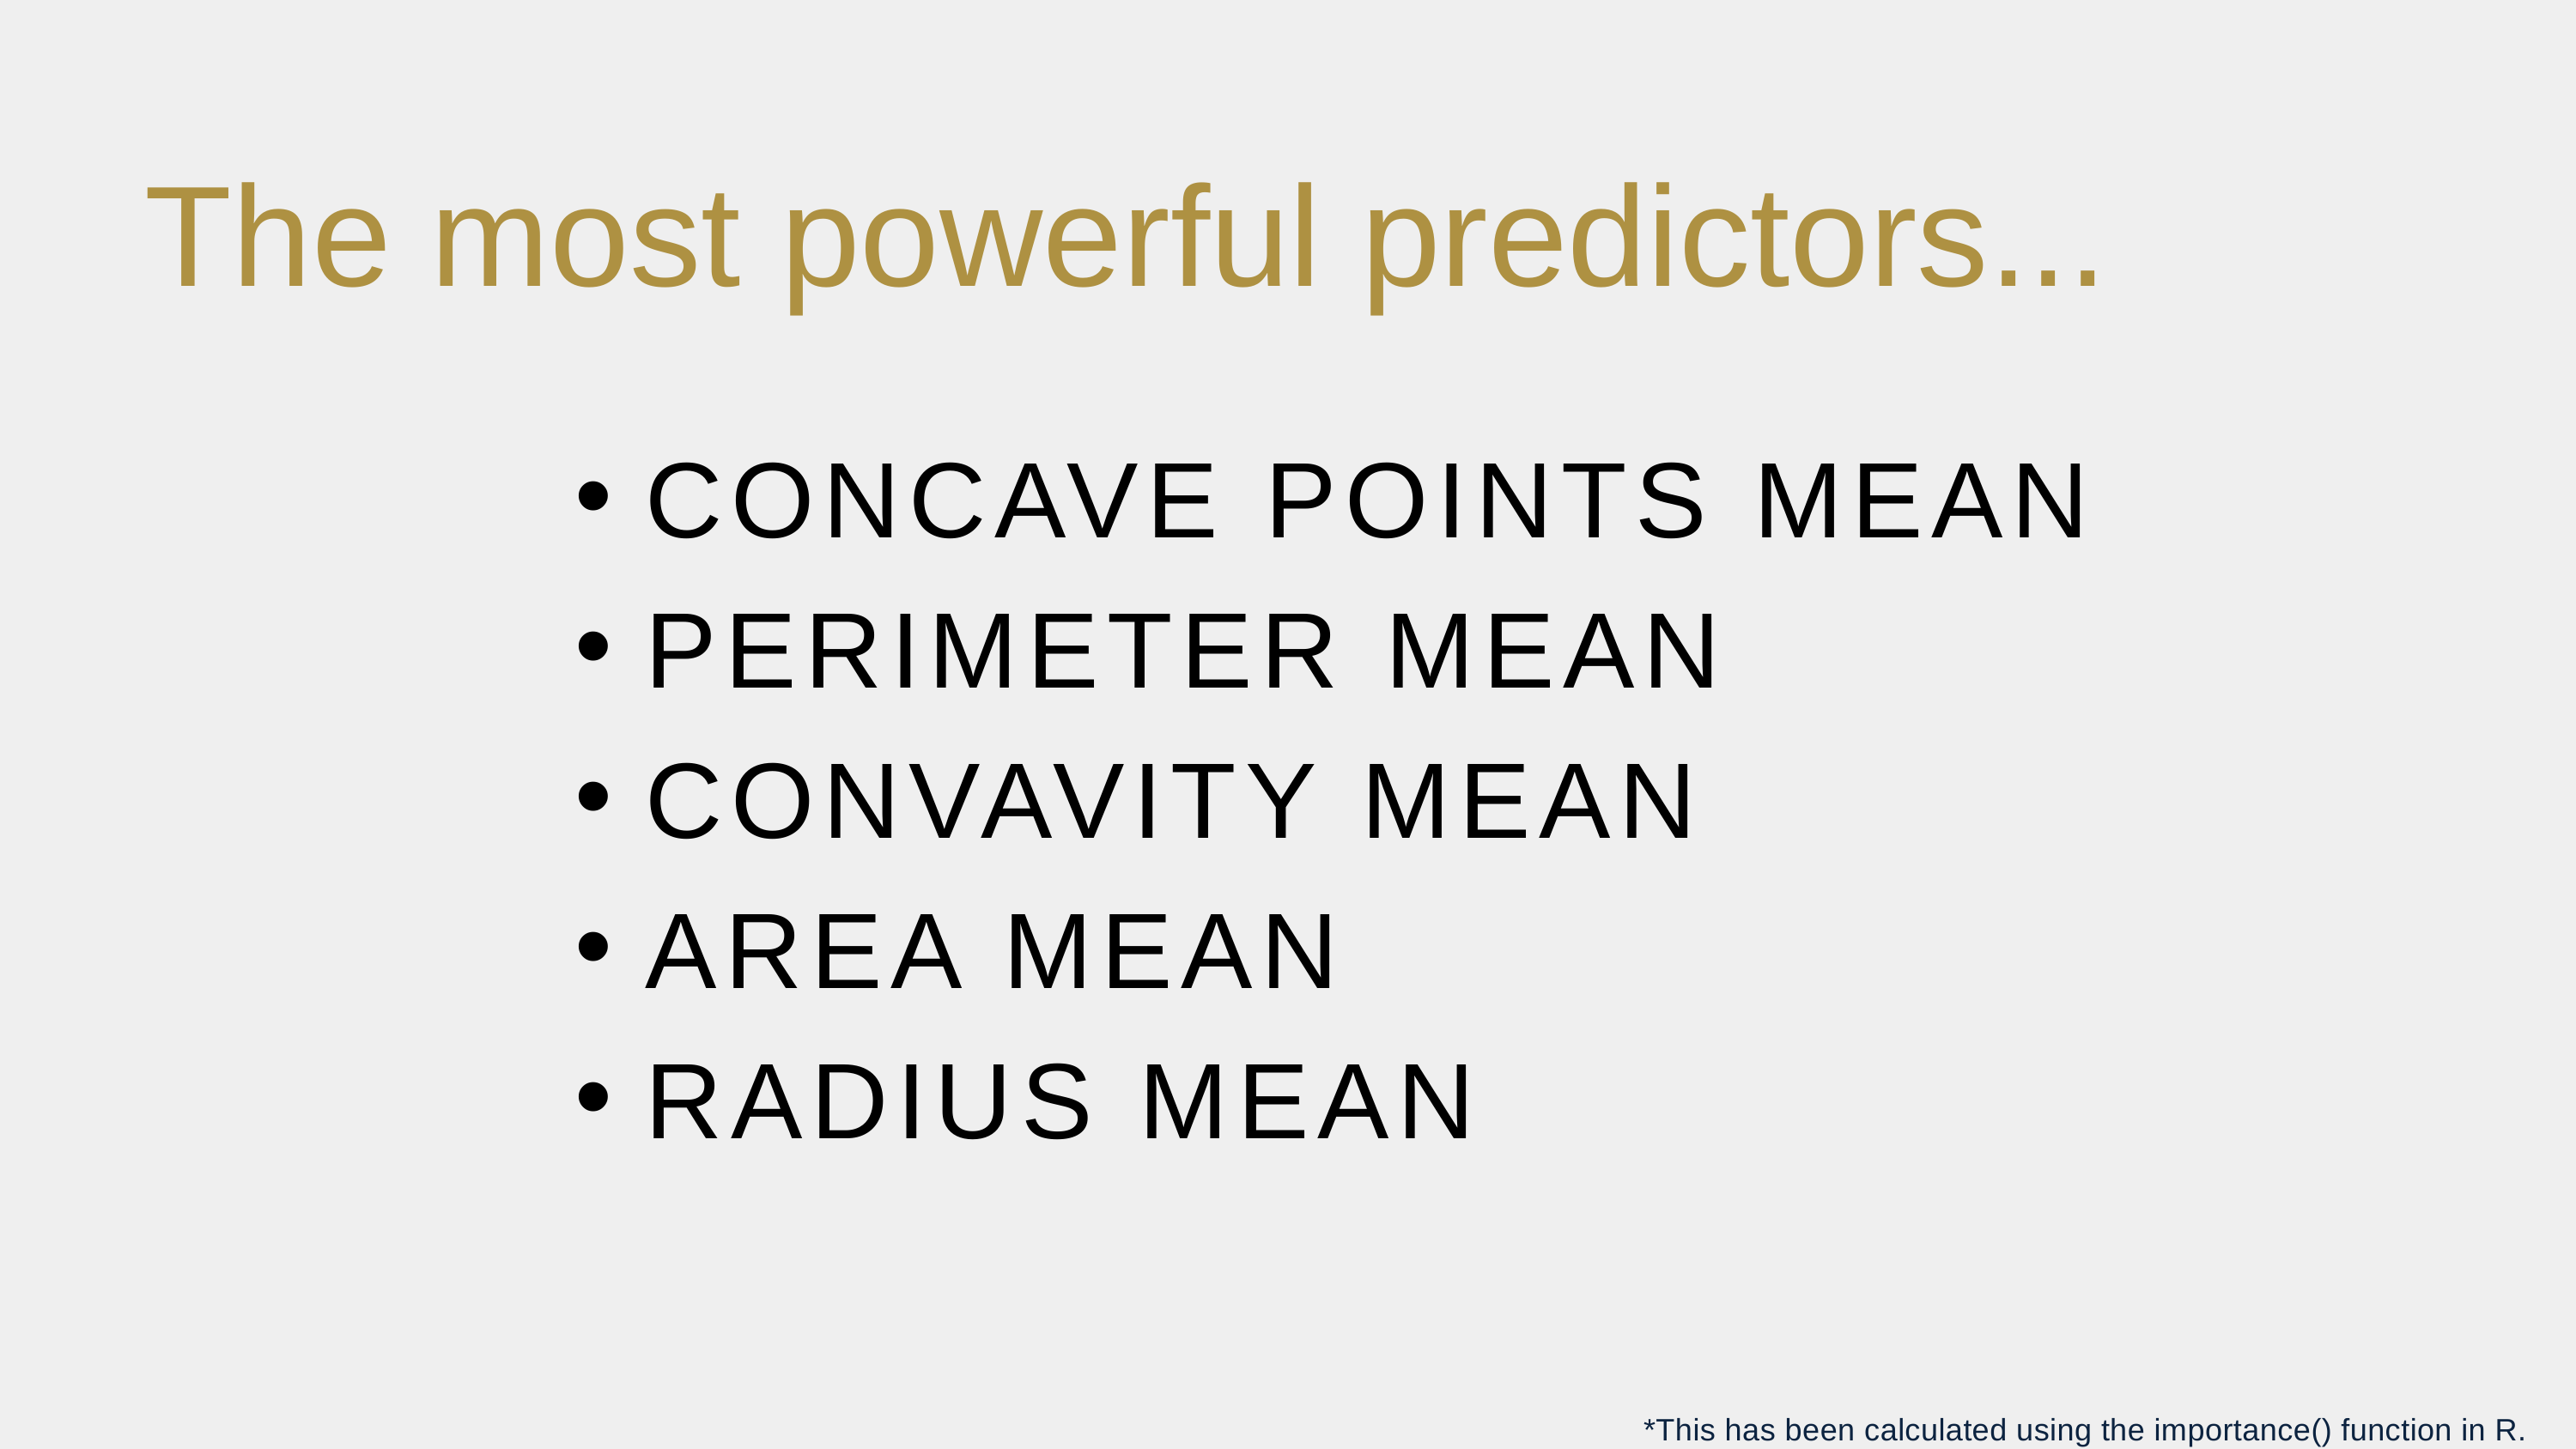

The most powerful predictors...
CONCAVE POINTS MEAN
PERIMETER MEAN
CONVAVITY MEAN
AREA MEAN
RADIUS MEAN
*This has been calculated using the importance() function in R.